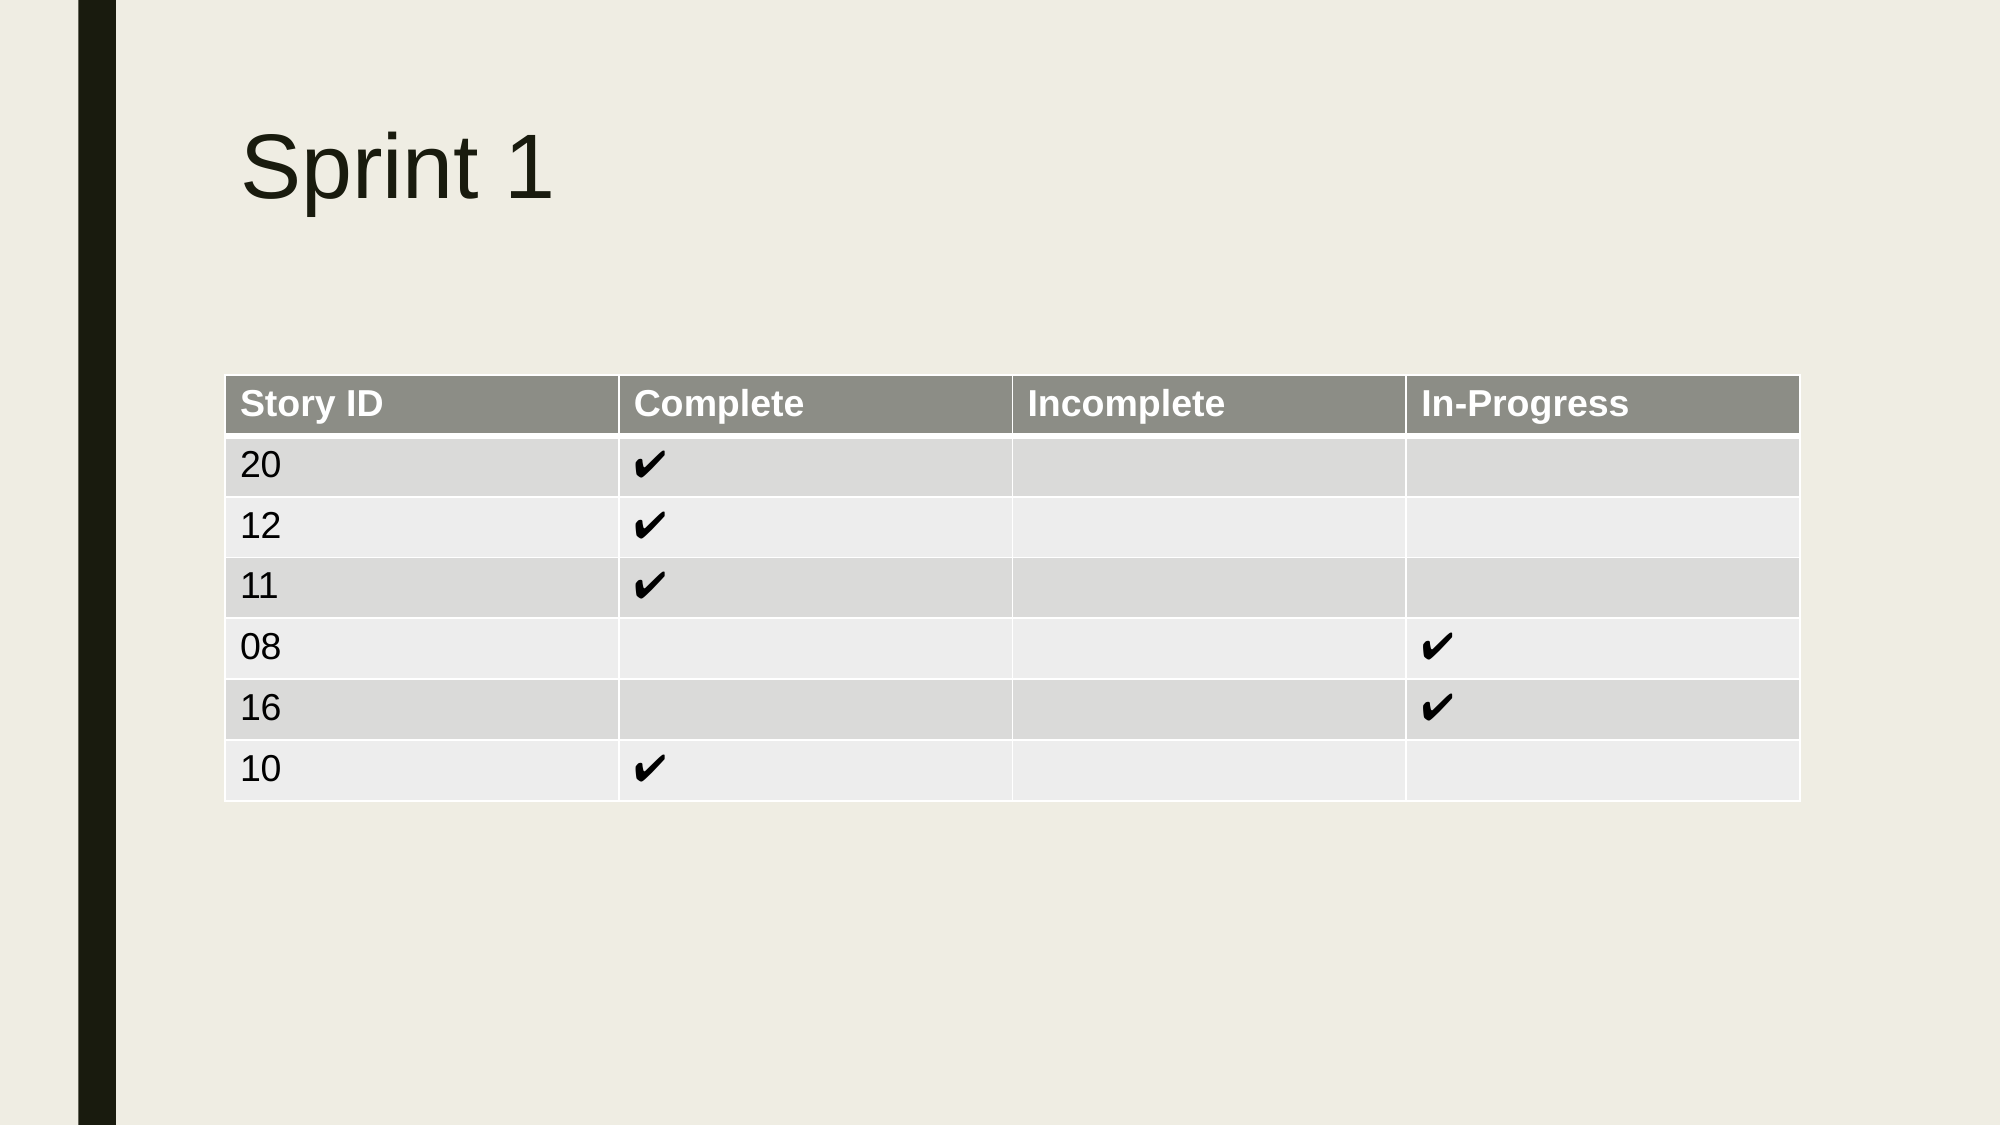

# Sprint 1
| Story ID | Complete | Incomplete | In-Progress |
| --- | --- | --- | --- |
| 20 | ✔ |  |  |
| 12 | ✔ |  |  |
| 11 | ✔ |  |  |
| 08 |  |  | ✔ |
| 16 |  |  | ✔ |
| 10 | ✔ |  |  |